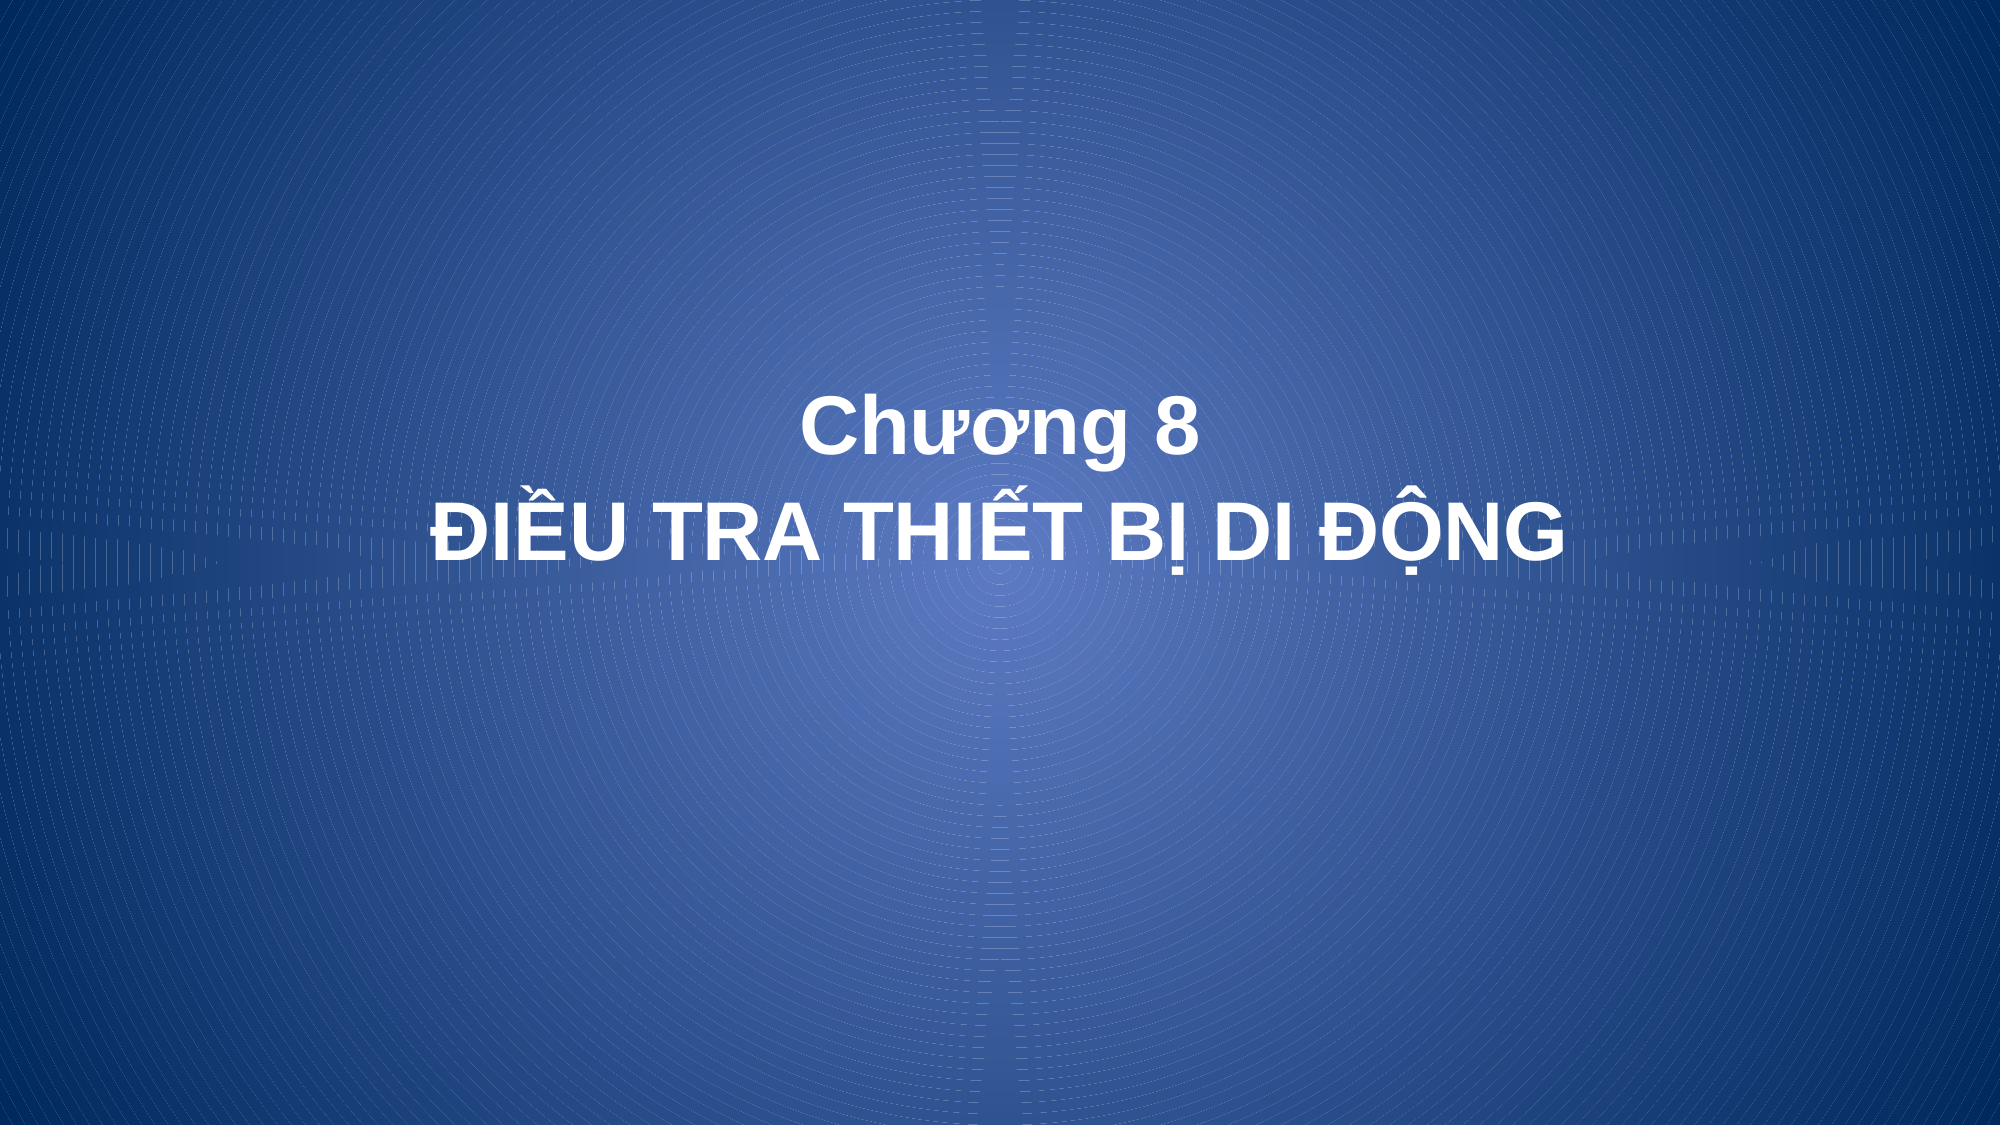

# Chương 8 ĐIỀU TRA THIẾT BỊ DI ĐỘNG